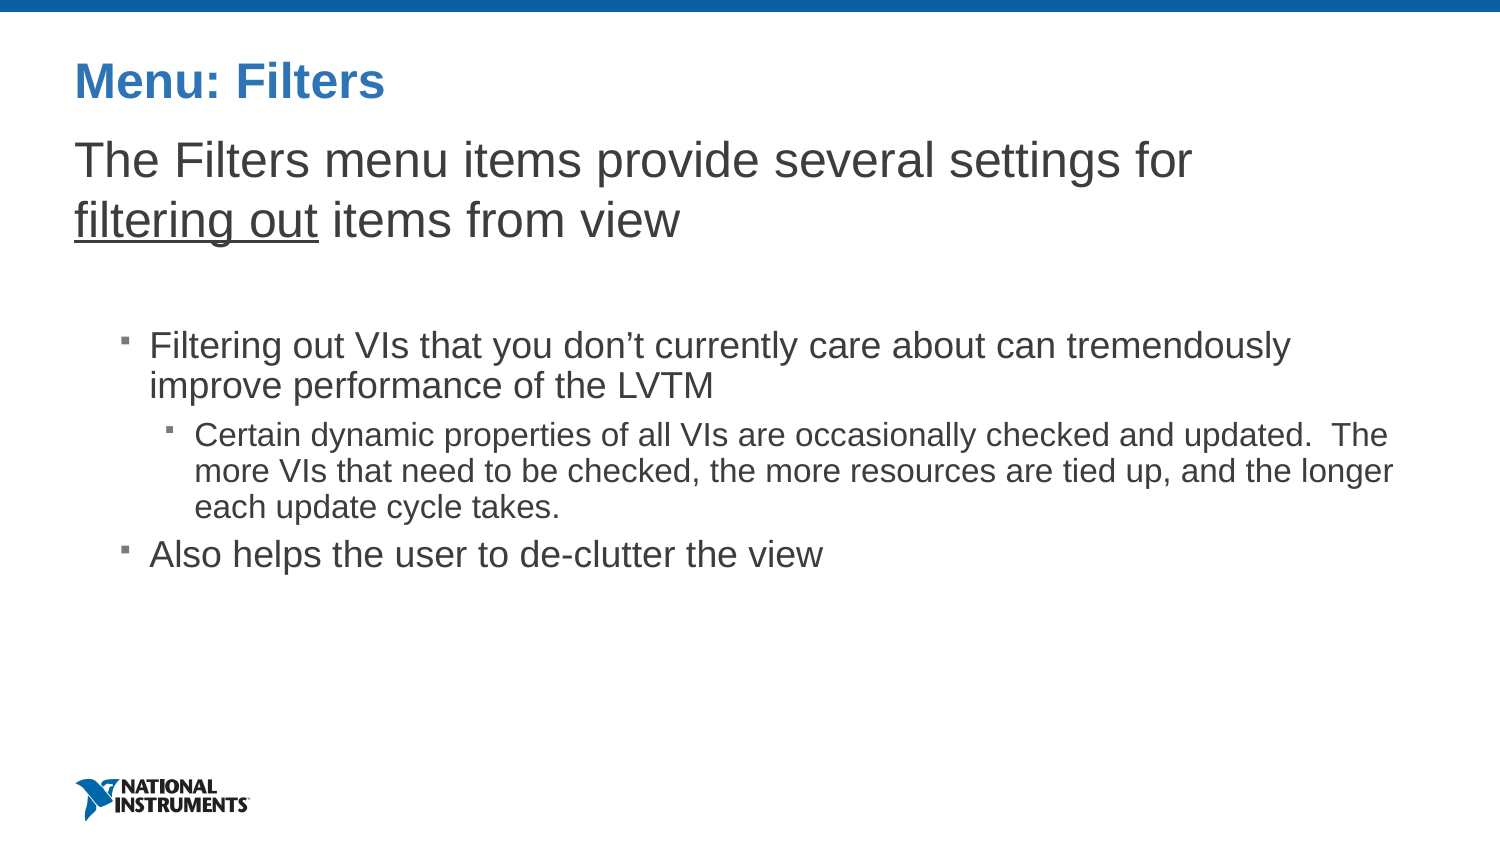

# Menu: Filters
The Filters menu items provide several settings for
filtering out items from view

Filtering out VIs that you don’t currently care about can tremendously improve performance of the LVTM
Certain dynamic properties of all VIs are occasionally checked and updated.  The more VIs that need to be checked, the more resources are tied up, and the longer each update cycle takes.
Also helps the user to de-clutter the view